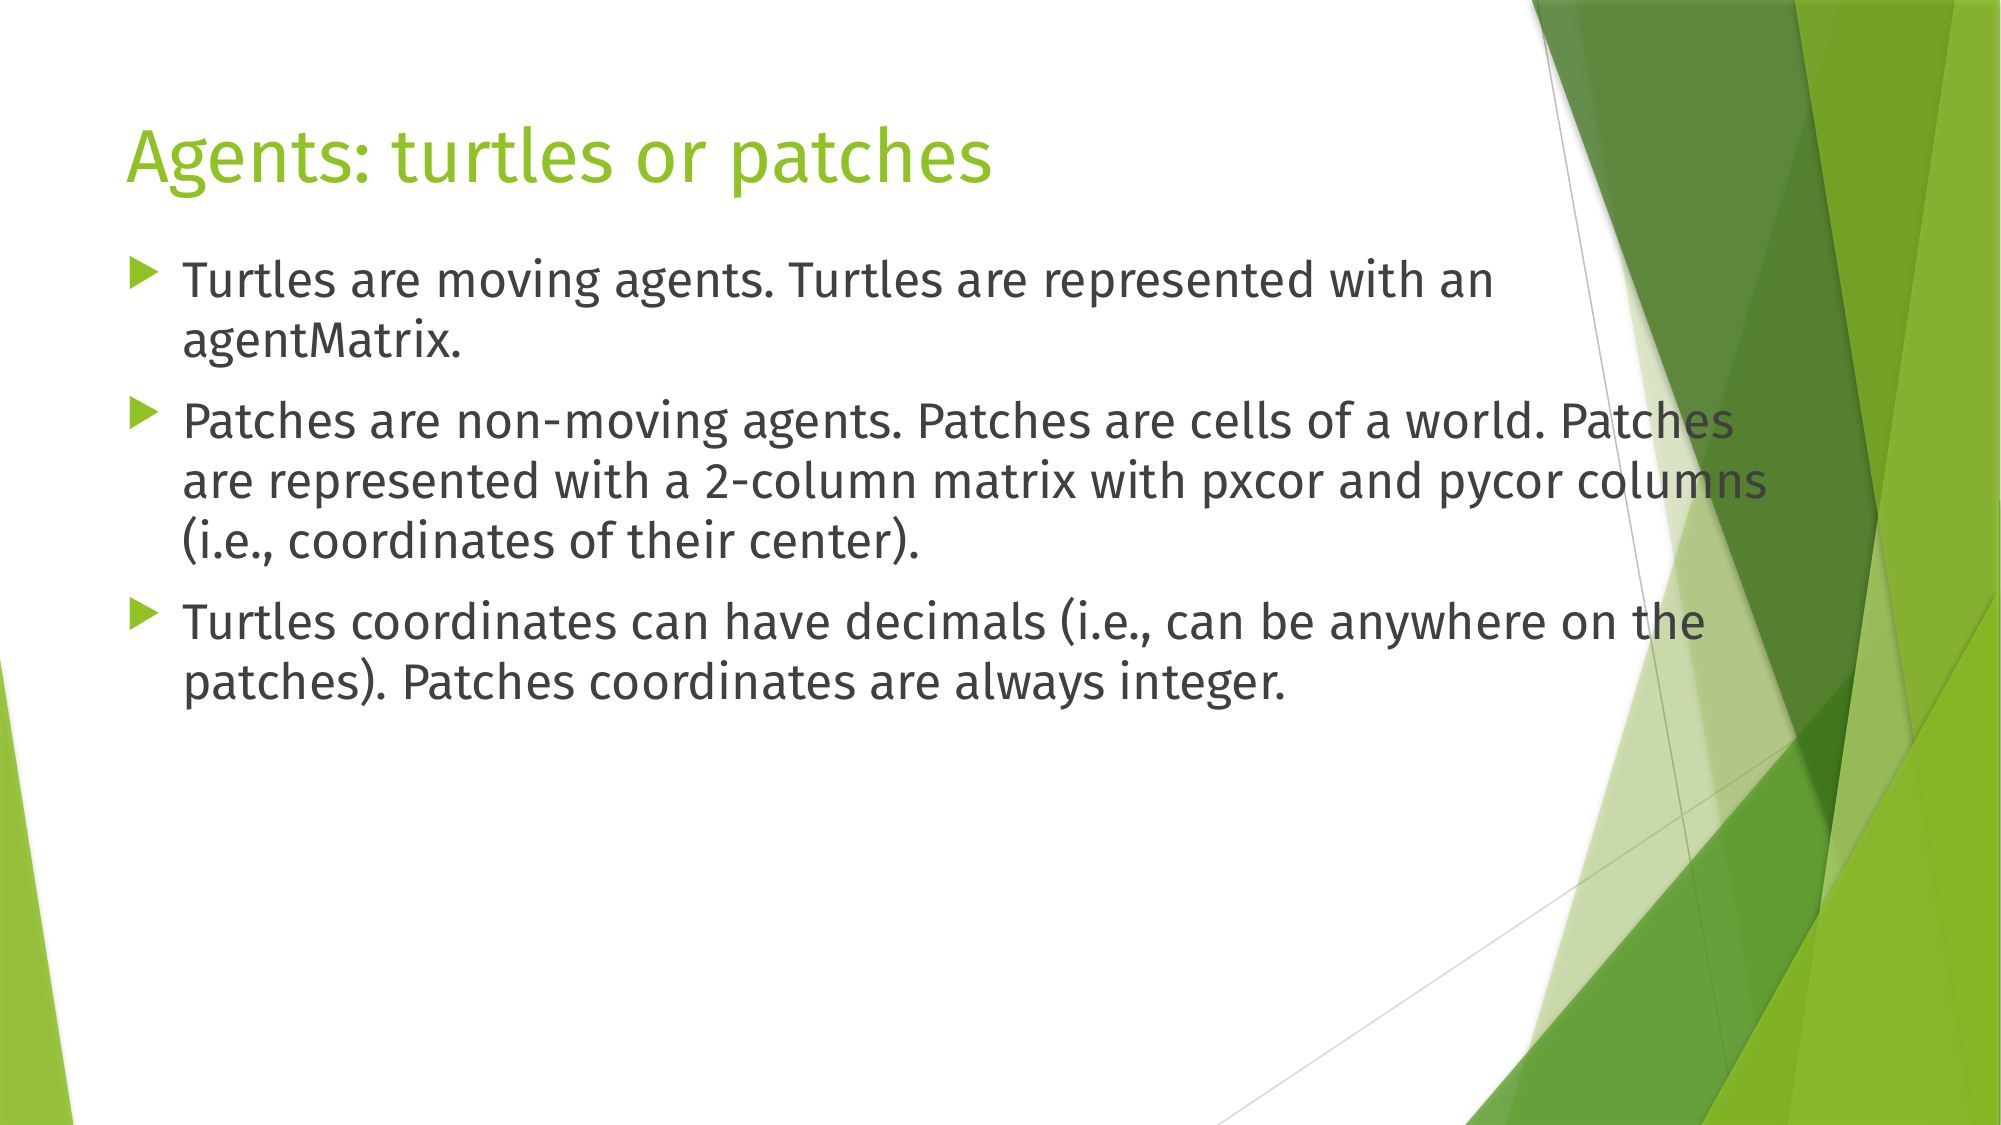

# Agents: turtles or patches
Turtles are moving agents. Turtles are represented with an agentMatrix.
Patches are non-moving agents. Patches are cells of a world. Patches are represented with a 2-column matrix with pxcor and pycor columns (i.e., coordinates of their center).
Turtles coordinates can have decimals (i.e., can be anywhere on the patches). Patches coordinates are always integer.